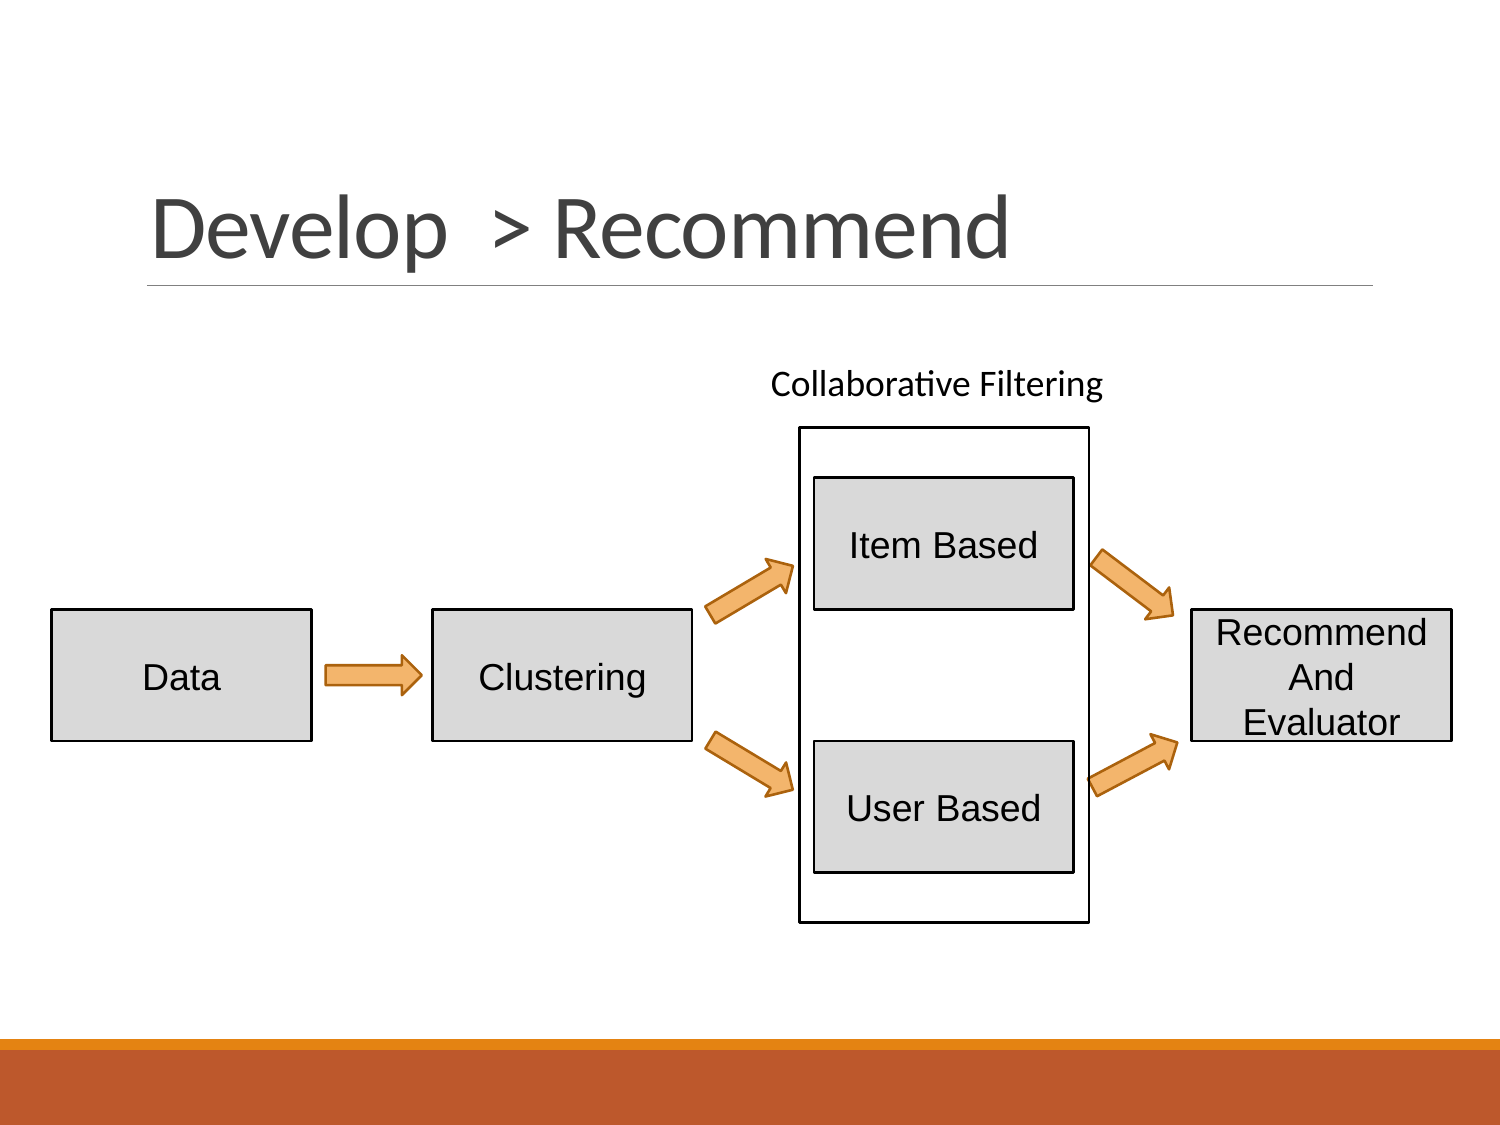

# Develop  > Recommend
Collaborative Filtering

Item Based

Data
Clustering
Recommend
And
Evaluator

User Based